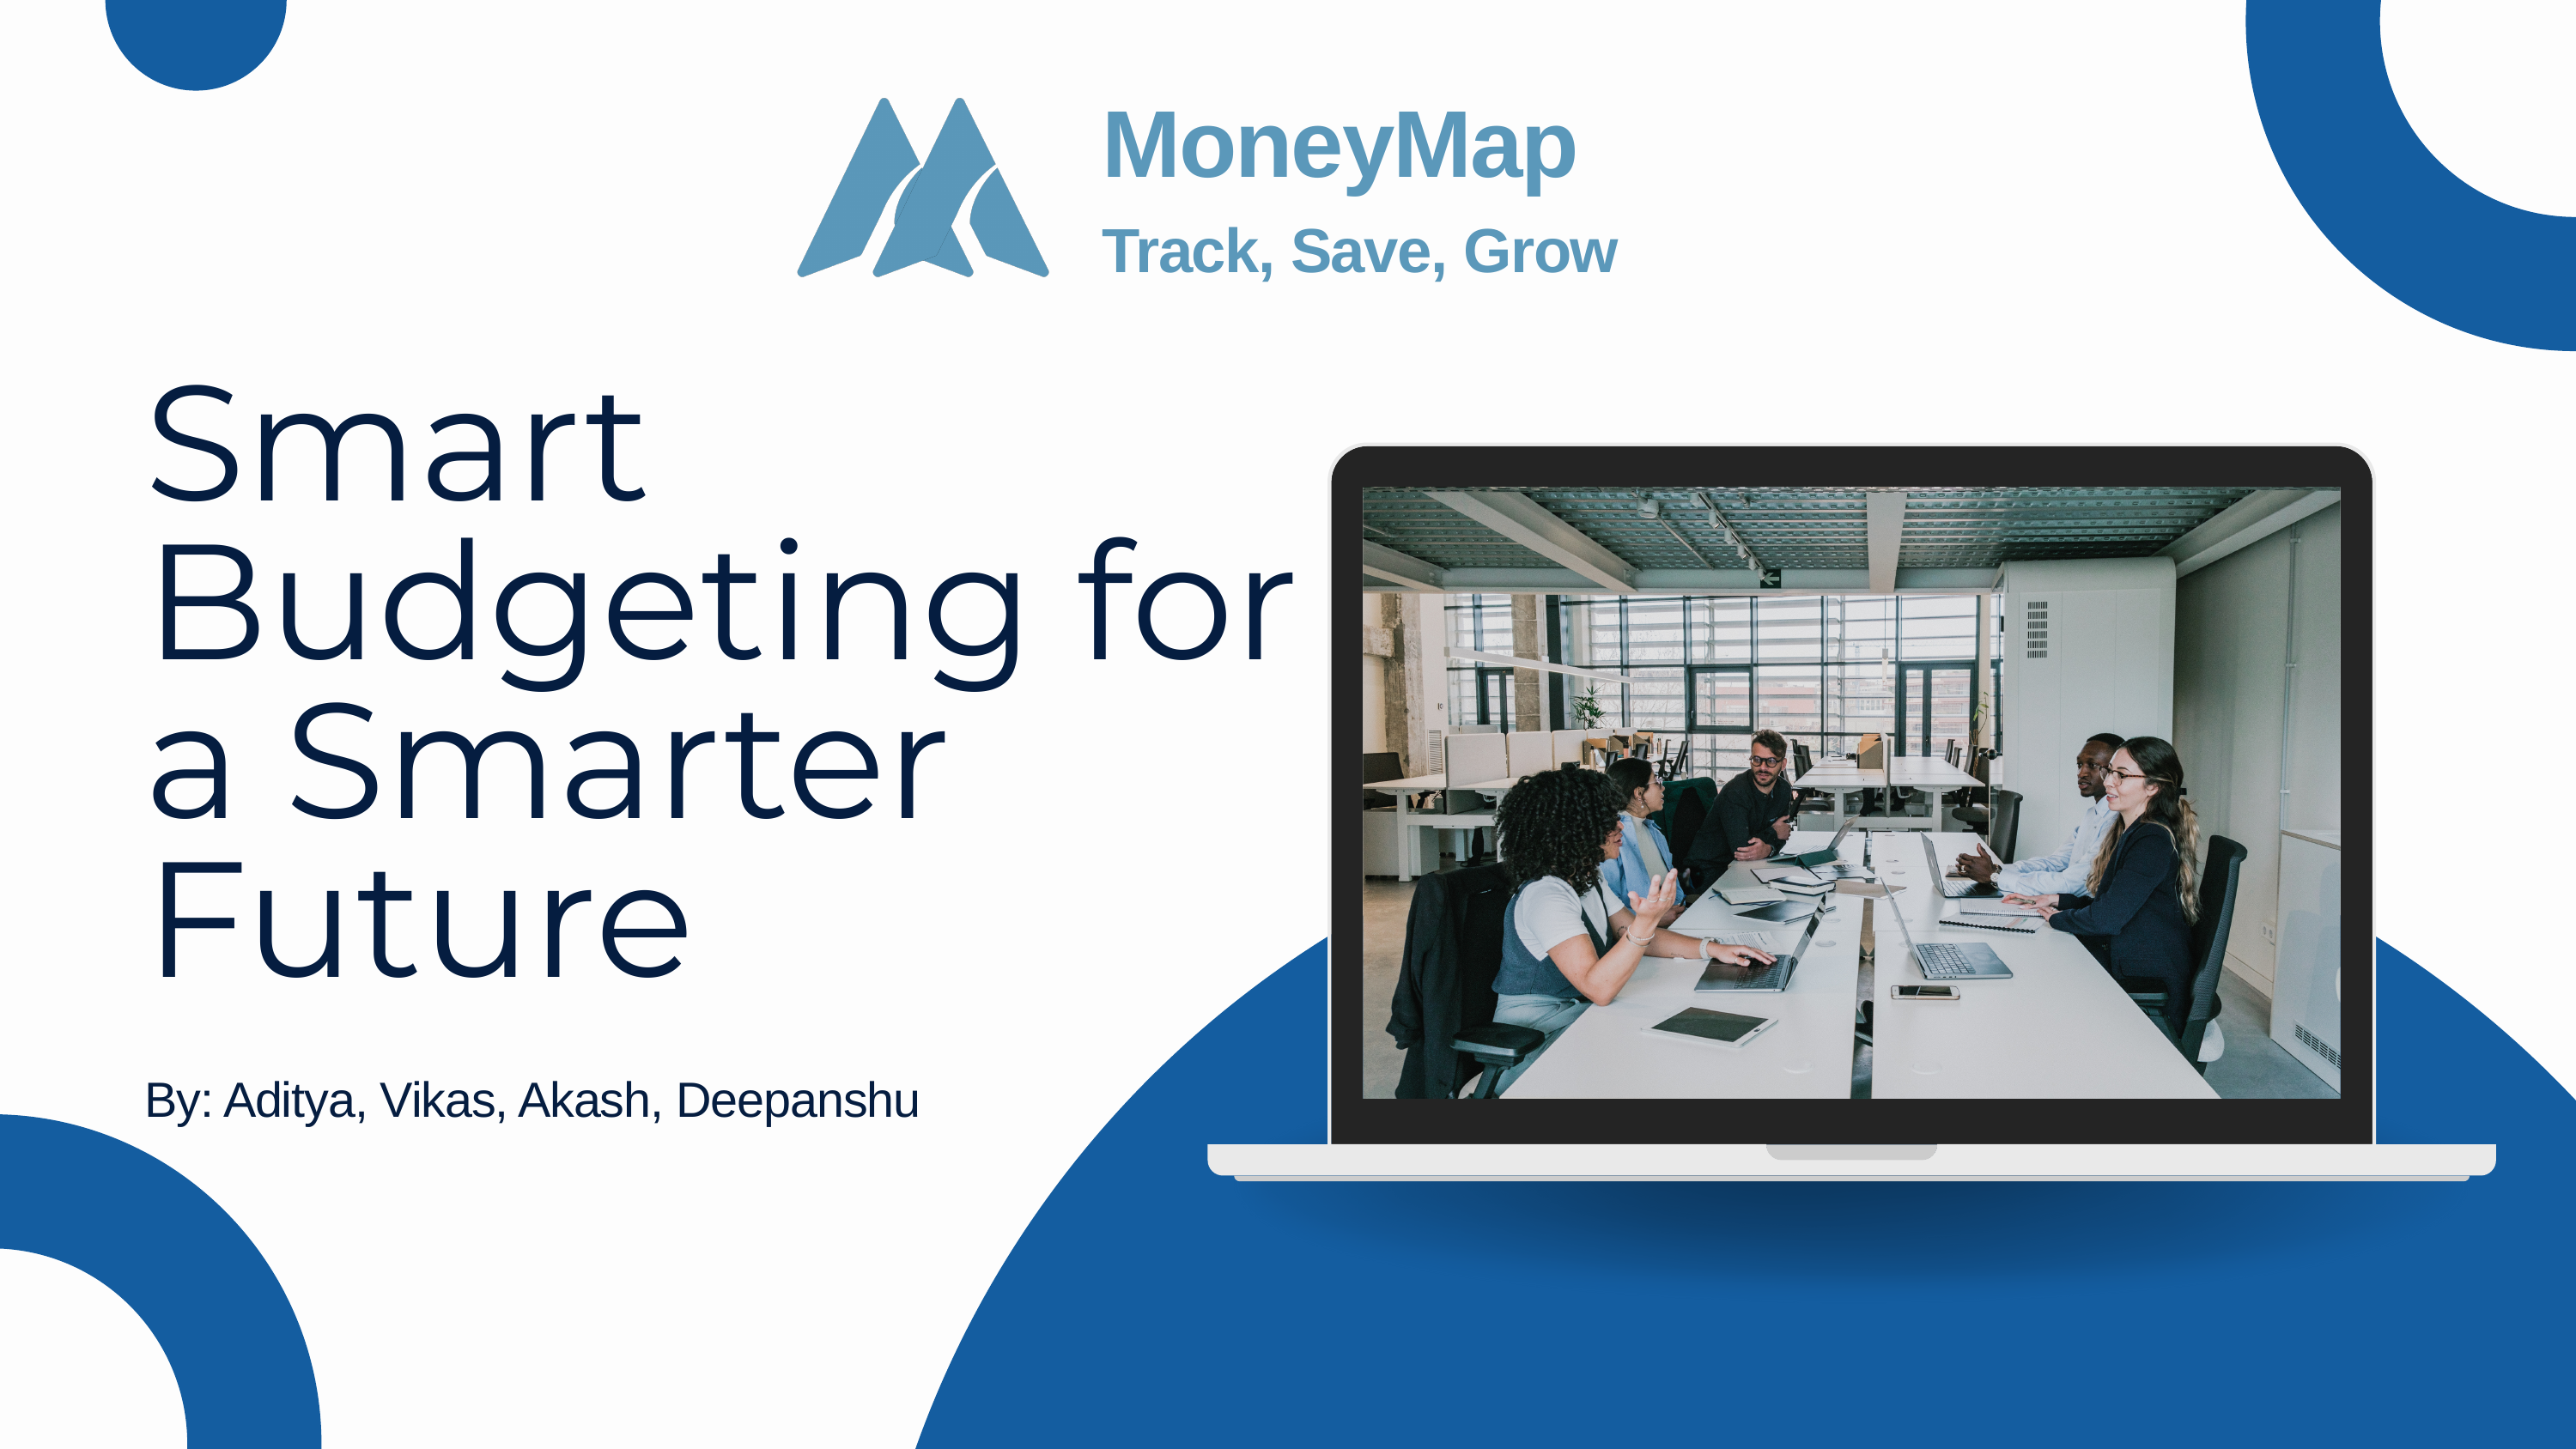

MoneyMap

Track, Save, Grow
Smart Budgeting for a Smarter Future

By: Aditya, Vikas, Akash, Deepanshu